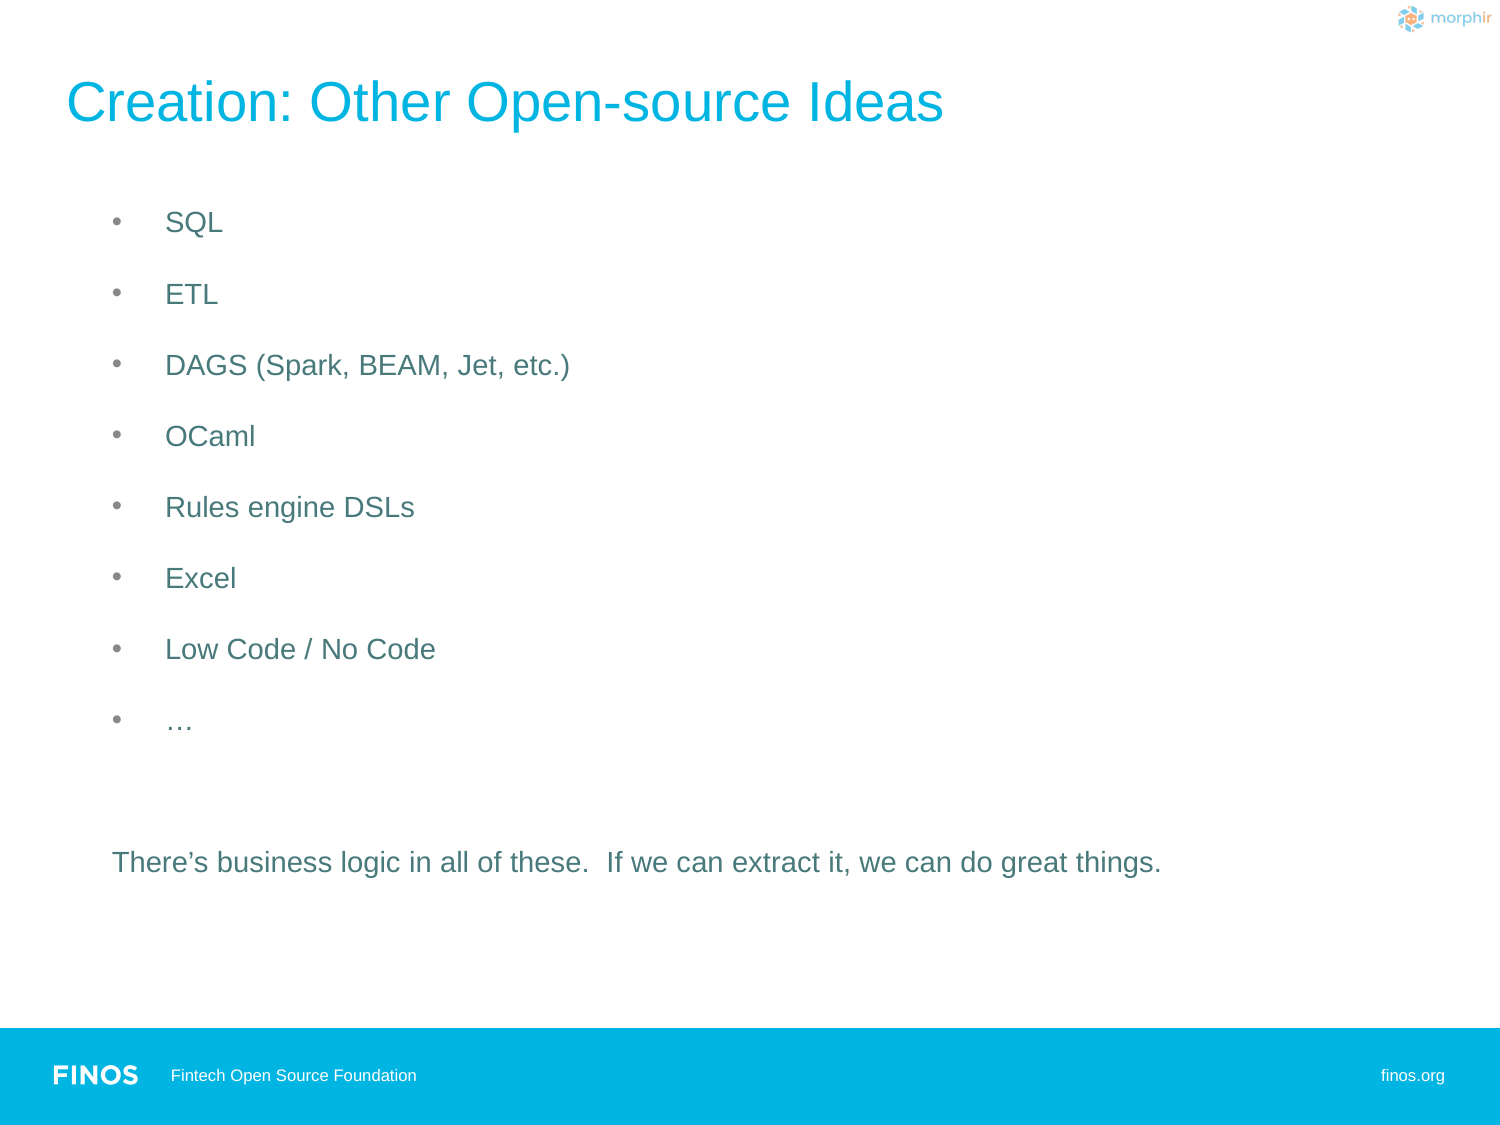

# Creation: Other Open-source Ideas
SQL
ETL
DAGS (Spark, BEAM, Jet, etc.)
OCaml
Rules engine DSLs
Excel
Low Code / No Code
…

There’s business logic in all of these.  If we can extract it, we can do great things.